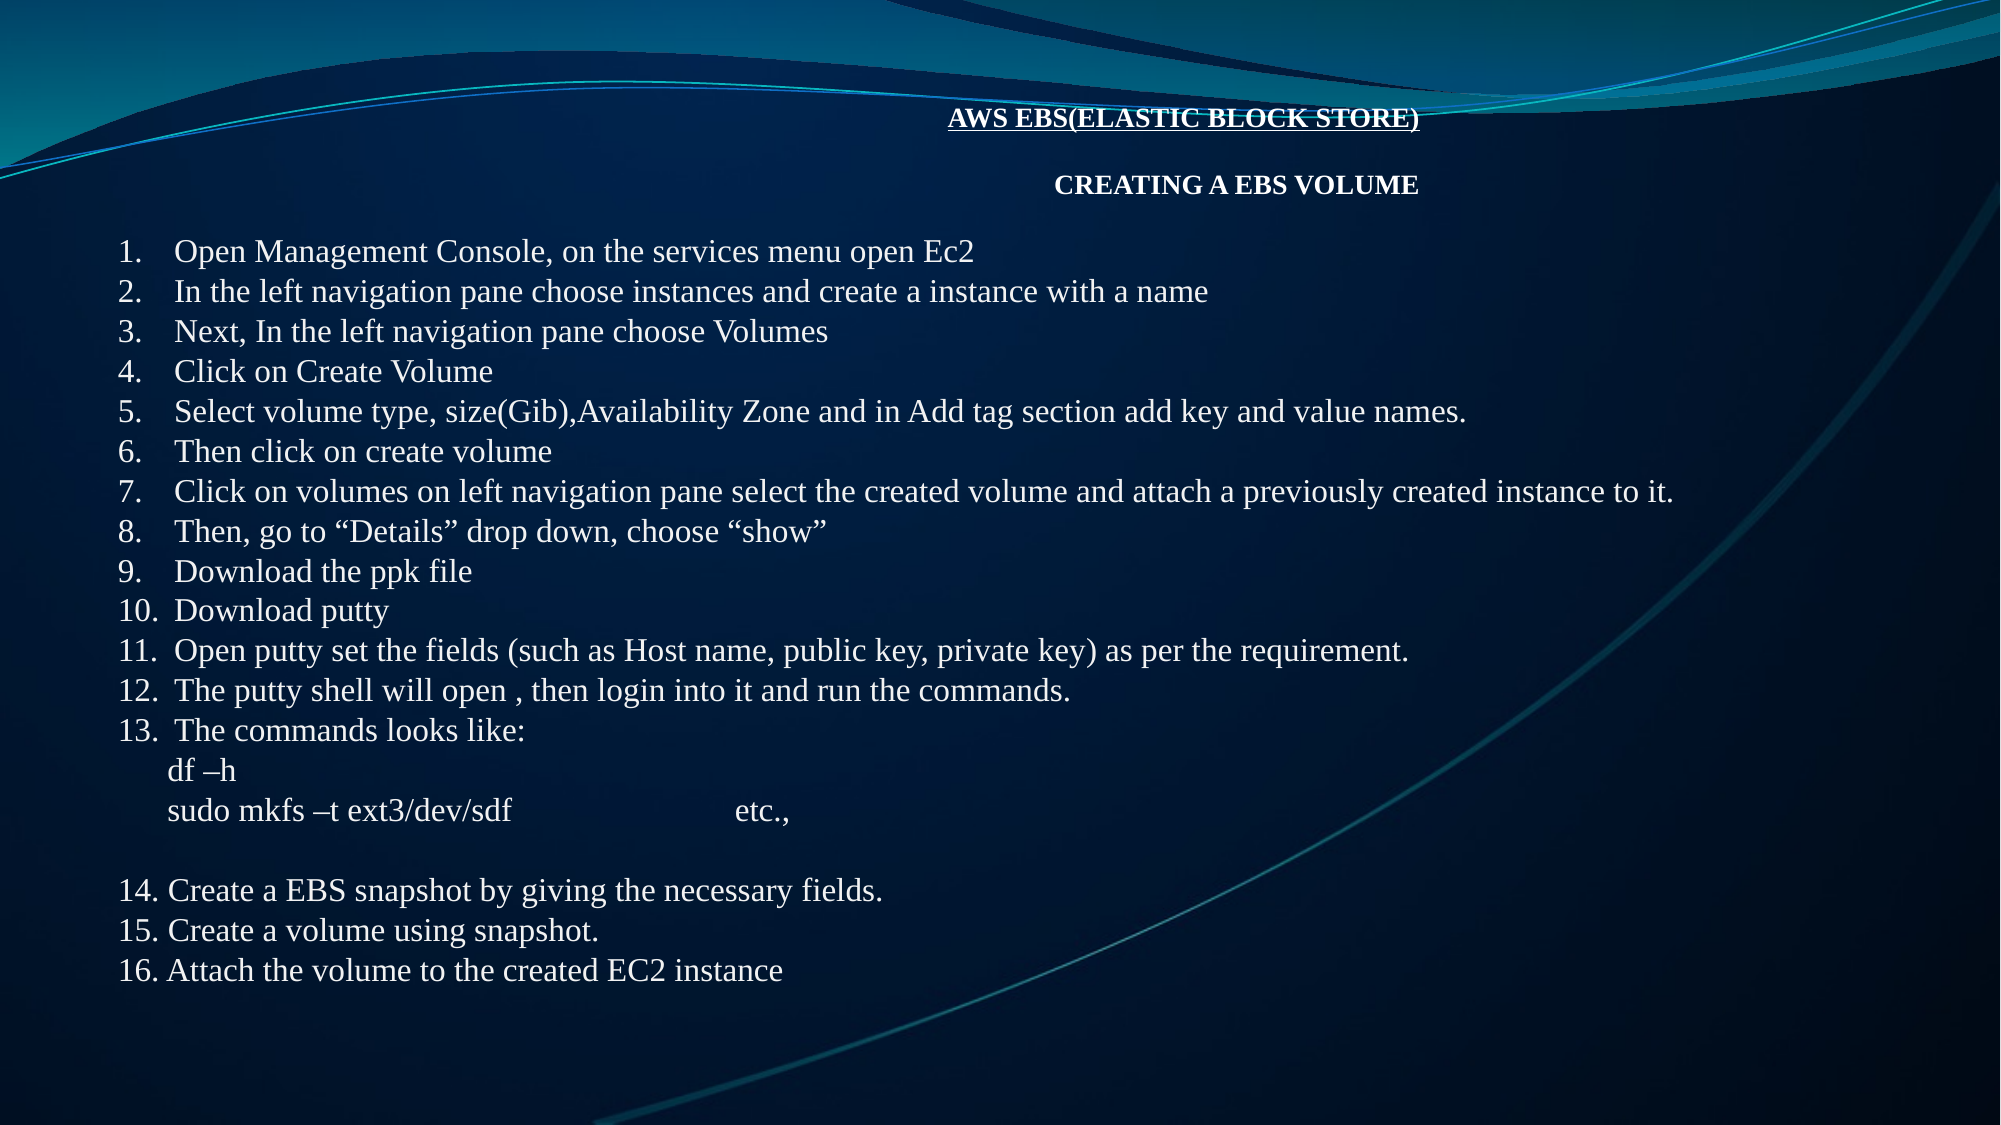

# AWS EBS(ELASTIC BLOCK STORE) CREATING A EBS VOLUME
Open Management Console, on the services menu open Ec2
In the left navigation pane choose instances and create a instance with a name
Next, In the left navigation pane choose Volumes
Click on Create Volume
Select volume type, size(Gib),Availability Zone and in Add tag section add key and value names.
Then click on create volume
Click on volumes on left navigation pane select the created volume and attach a previously created instance to it.
Then, go to “Details” drop down, choose “show”
Download the ppk file
Download putty
Open putty set the fields (such as Host name, public key, private key) as per the requirement.
The putty shell will open , then login into it and run the commands.
The commands looks like:
      df –h
      sudo mkfs –t ext3/dev/sdf                           etc.,

14. Create a EBS snapshot by giving the necessary fields.
15. Create a volume using snapshot.
16. Attach the volume to the created EC2 instance